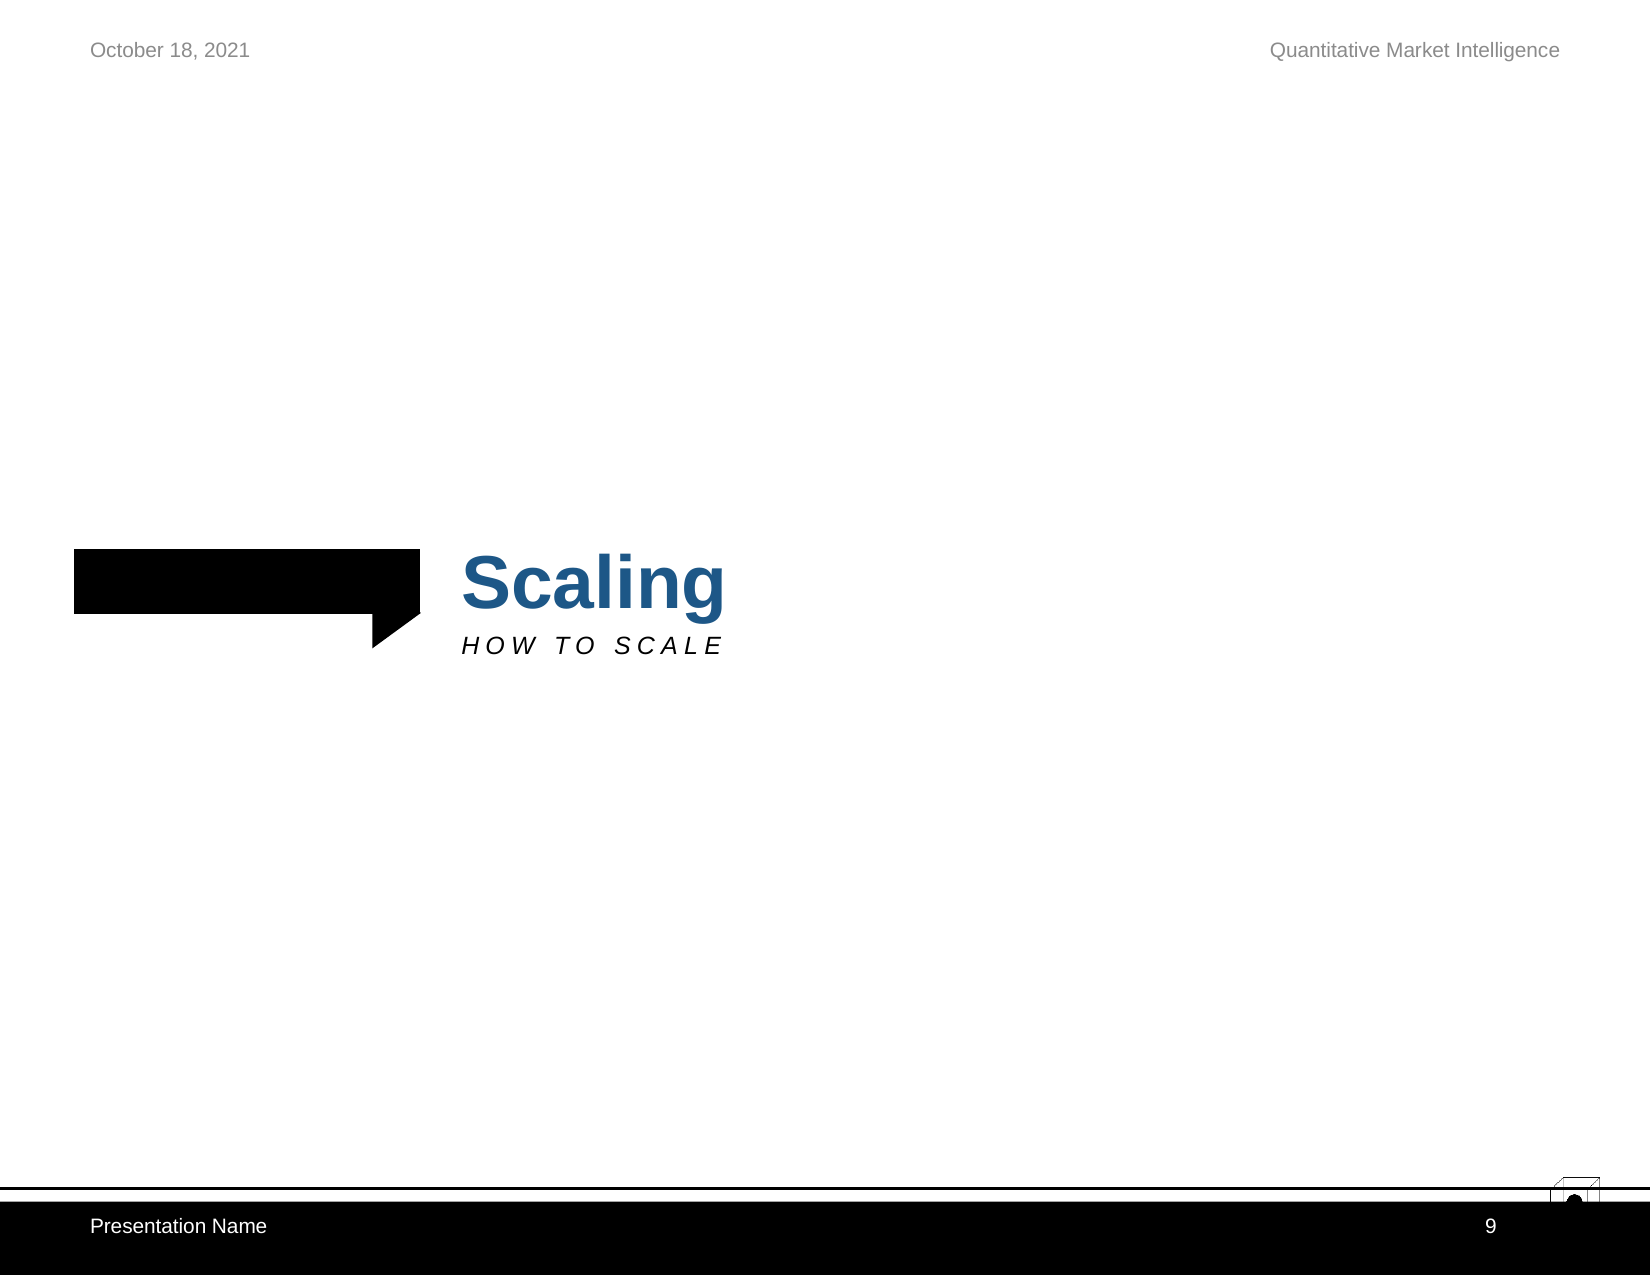

October 18, 2021
# Scaling

HOW TO SCALE
9